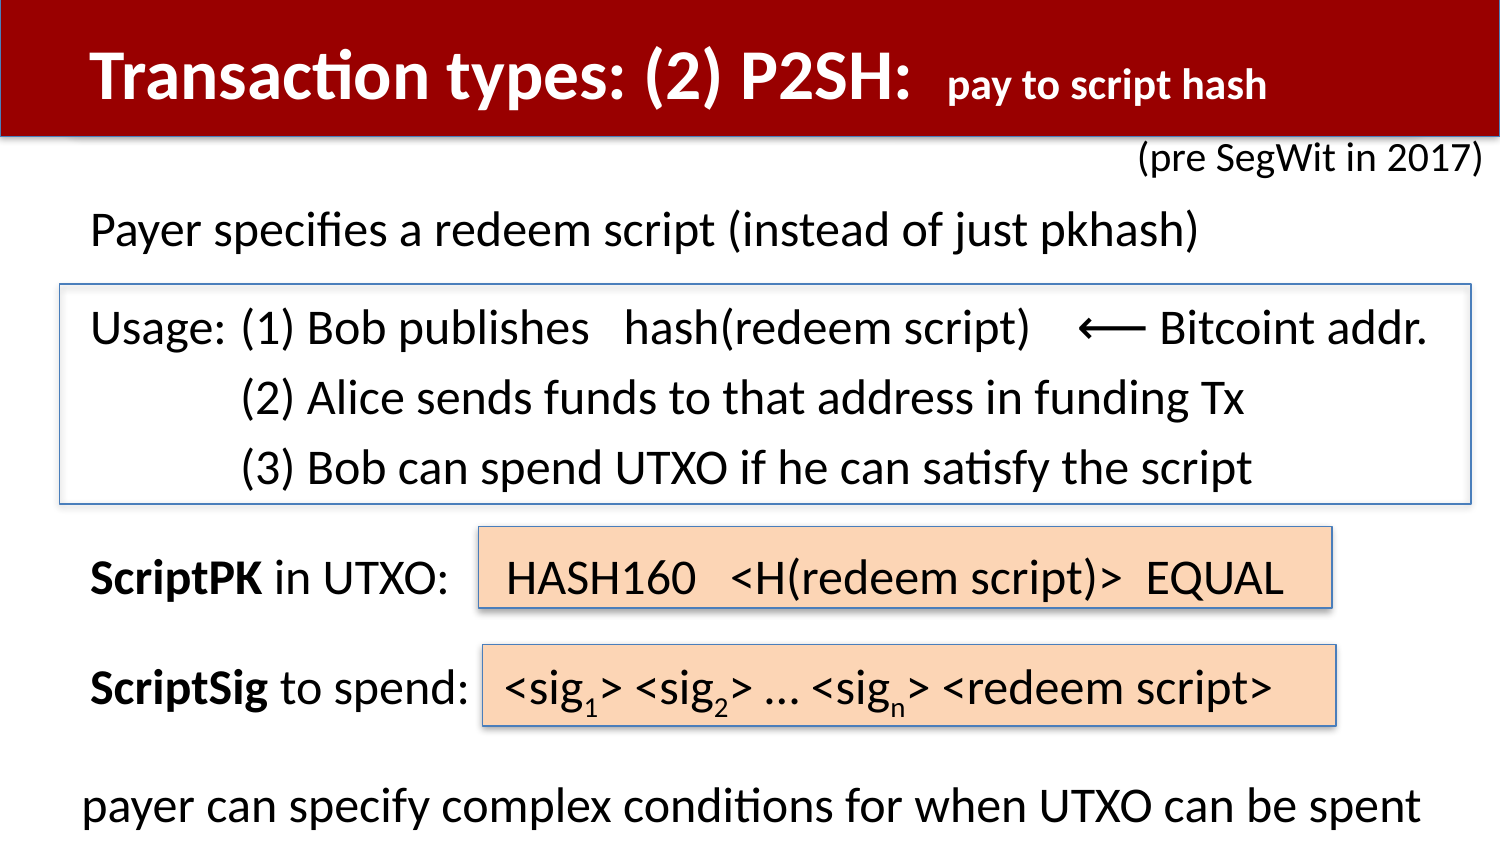

# Transaction types: (2) P2SH:  pay to script hash
(pre SegWit in 2017)
Payer specifies a redeem script (instead of just pkhash)
Usage:	(1) Bob publishes   hash(redeem script)    ⟵ Bitcoint addr.
	(2) Alice sends funds to that address in funding Tx
	(3) Bob can spend UTXO if he can satisfy the script
ScriptPK in UTXO:     HASH160   <H(redeem script)>  EQUAL
ScriptSig to spend:   <sig1> <sig2> … <sign> <redeem script>

payer can specify complex conditions for when UTXO can be spent